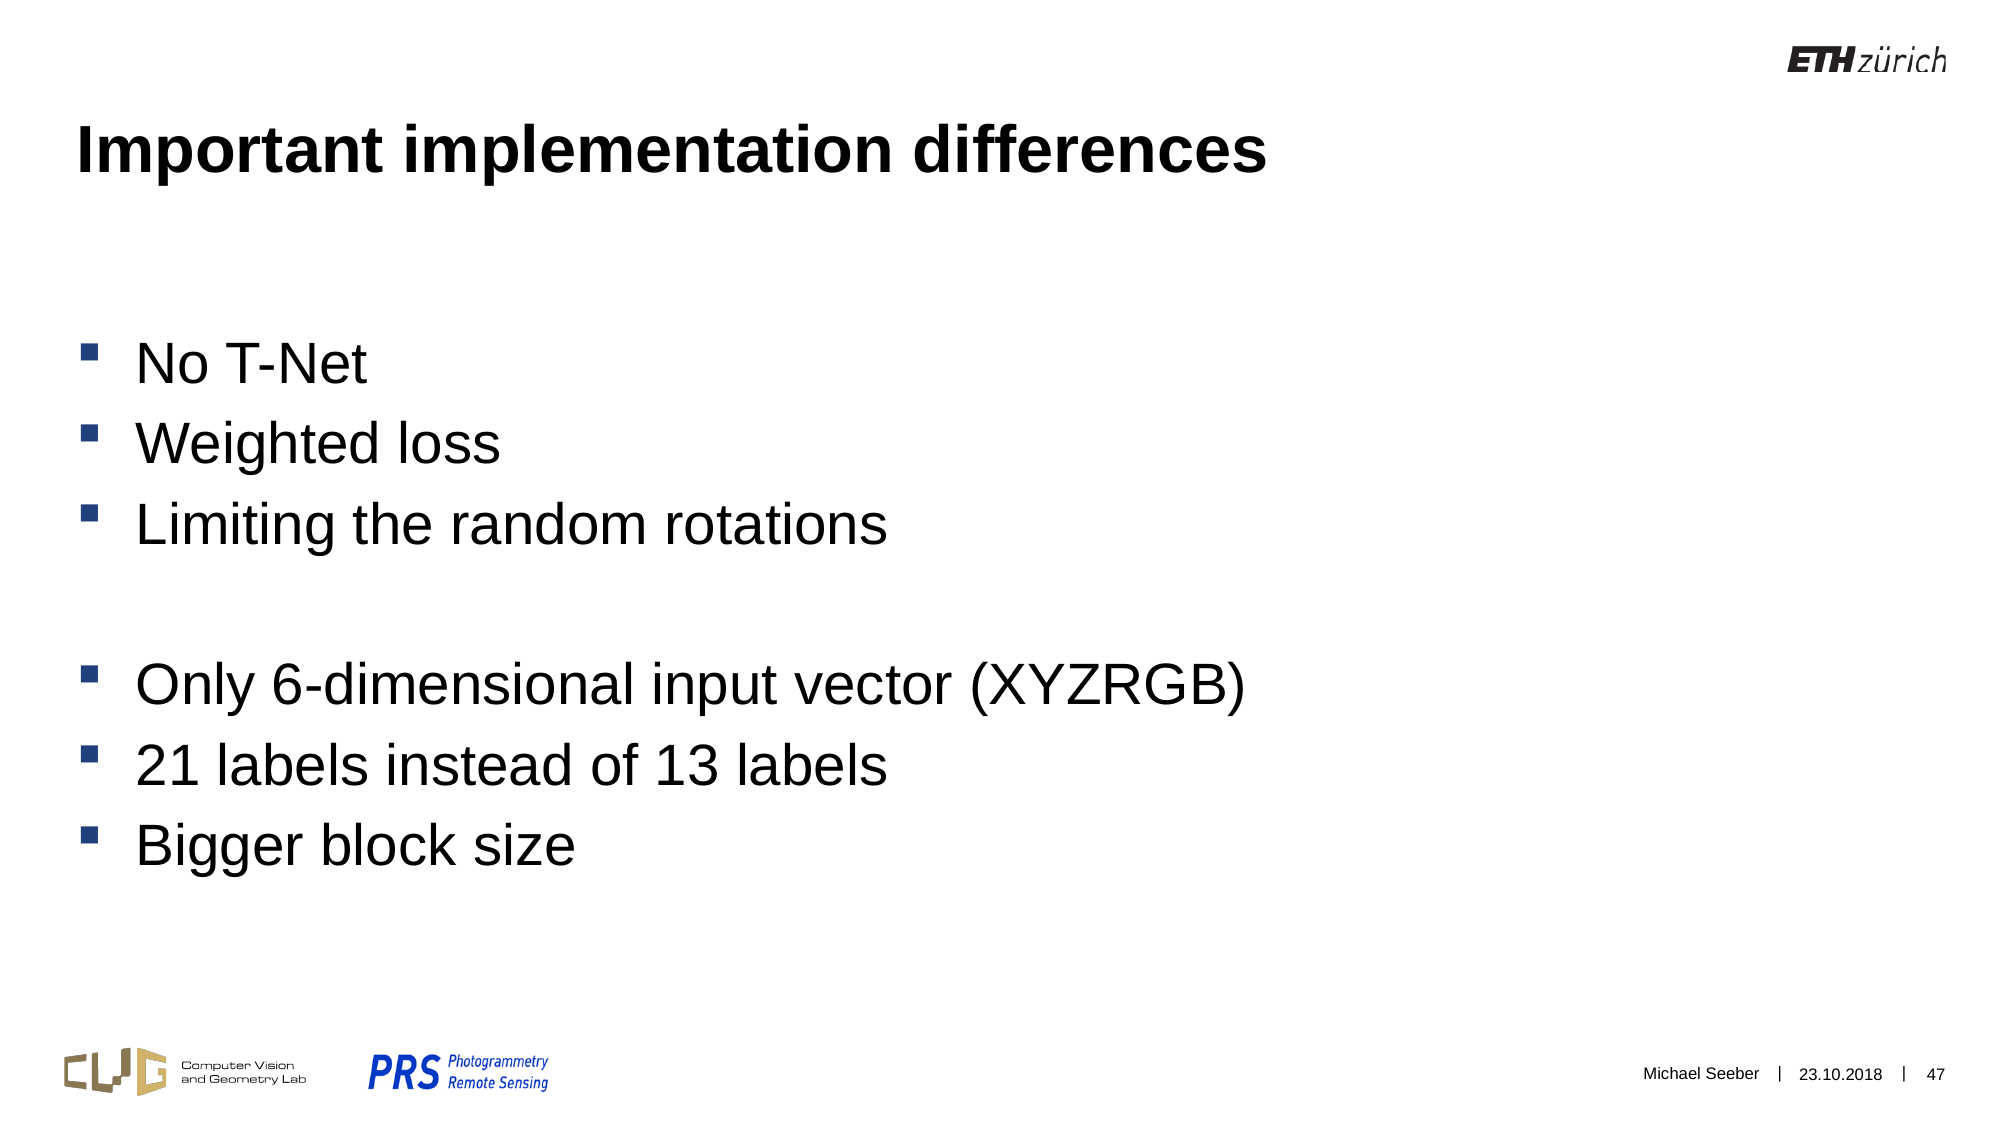

# Important implementation differences
No T-Net
Weighted loss
Limiting the random rotations

Only 6-dimensional input vector (XYZRGB)
21 labels instead of 13 labels
Bigger block size

Michael Seeber
23.10.2018
47